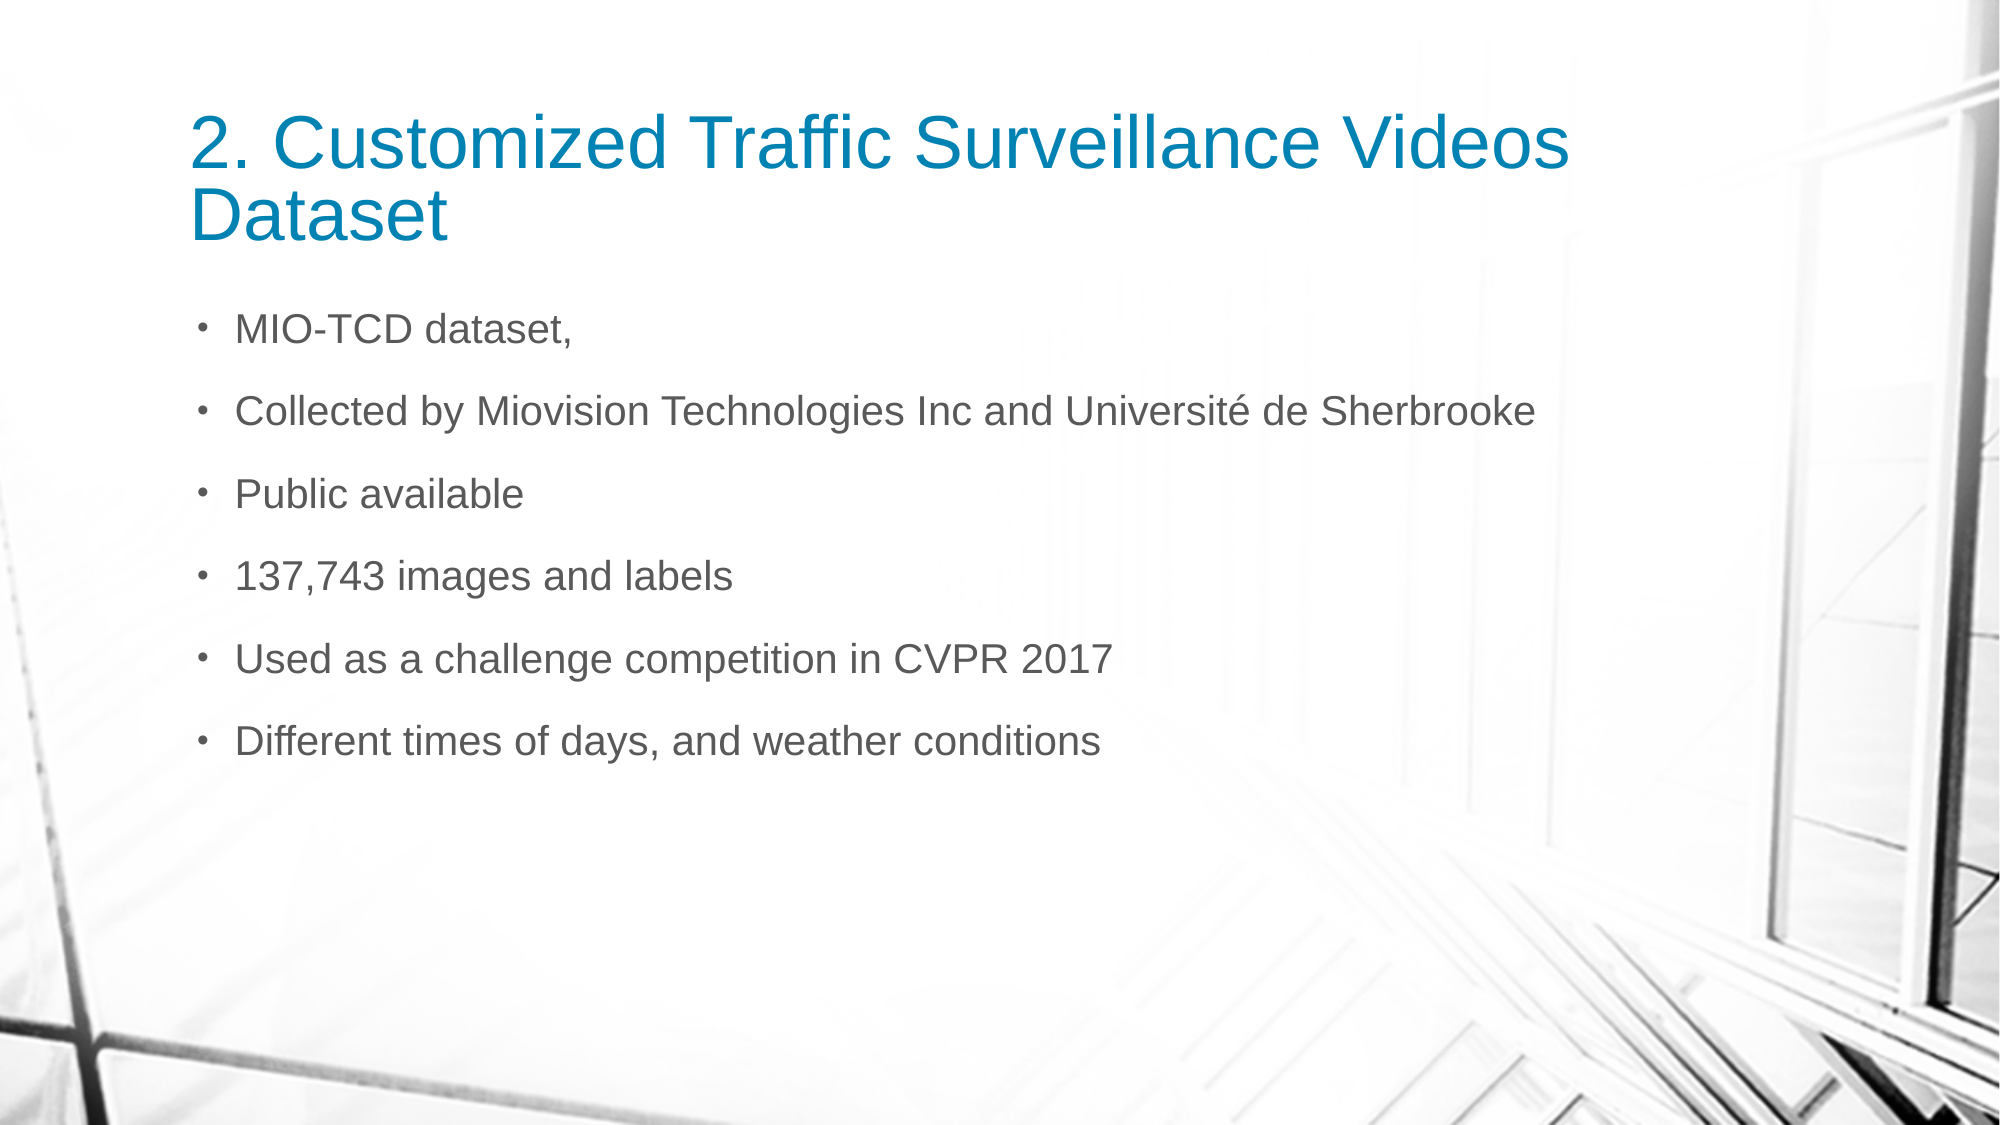

# 2. Customized Traffic Surveillance Videos Dataset
MIO-TCD dataset,
Collected by Miovision Technologies Inc and Université de Sherbrooke
Public available
137,743 images and labels
Used as a challenge competition in CVPR 2017
Different times of days, and weather conditions